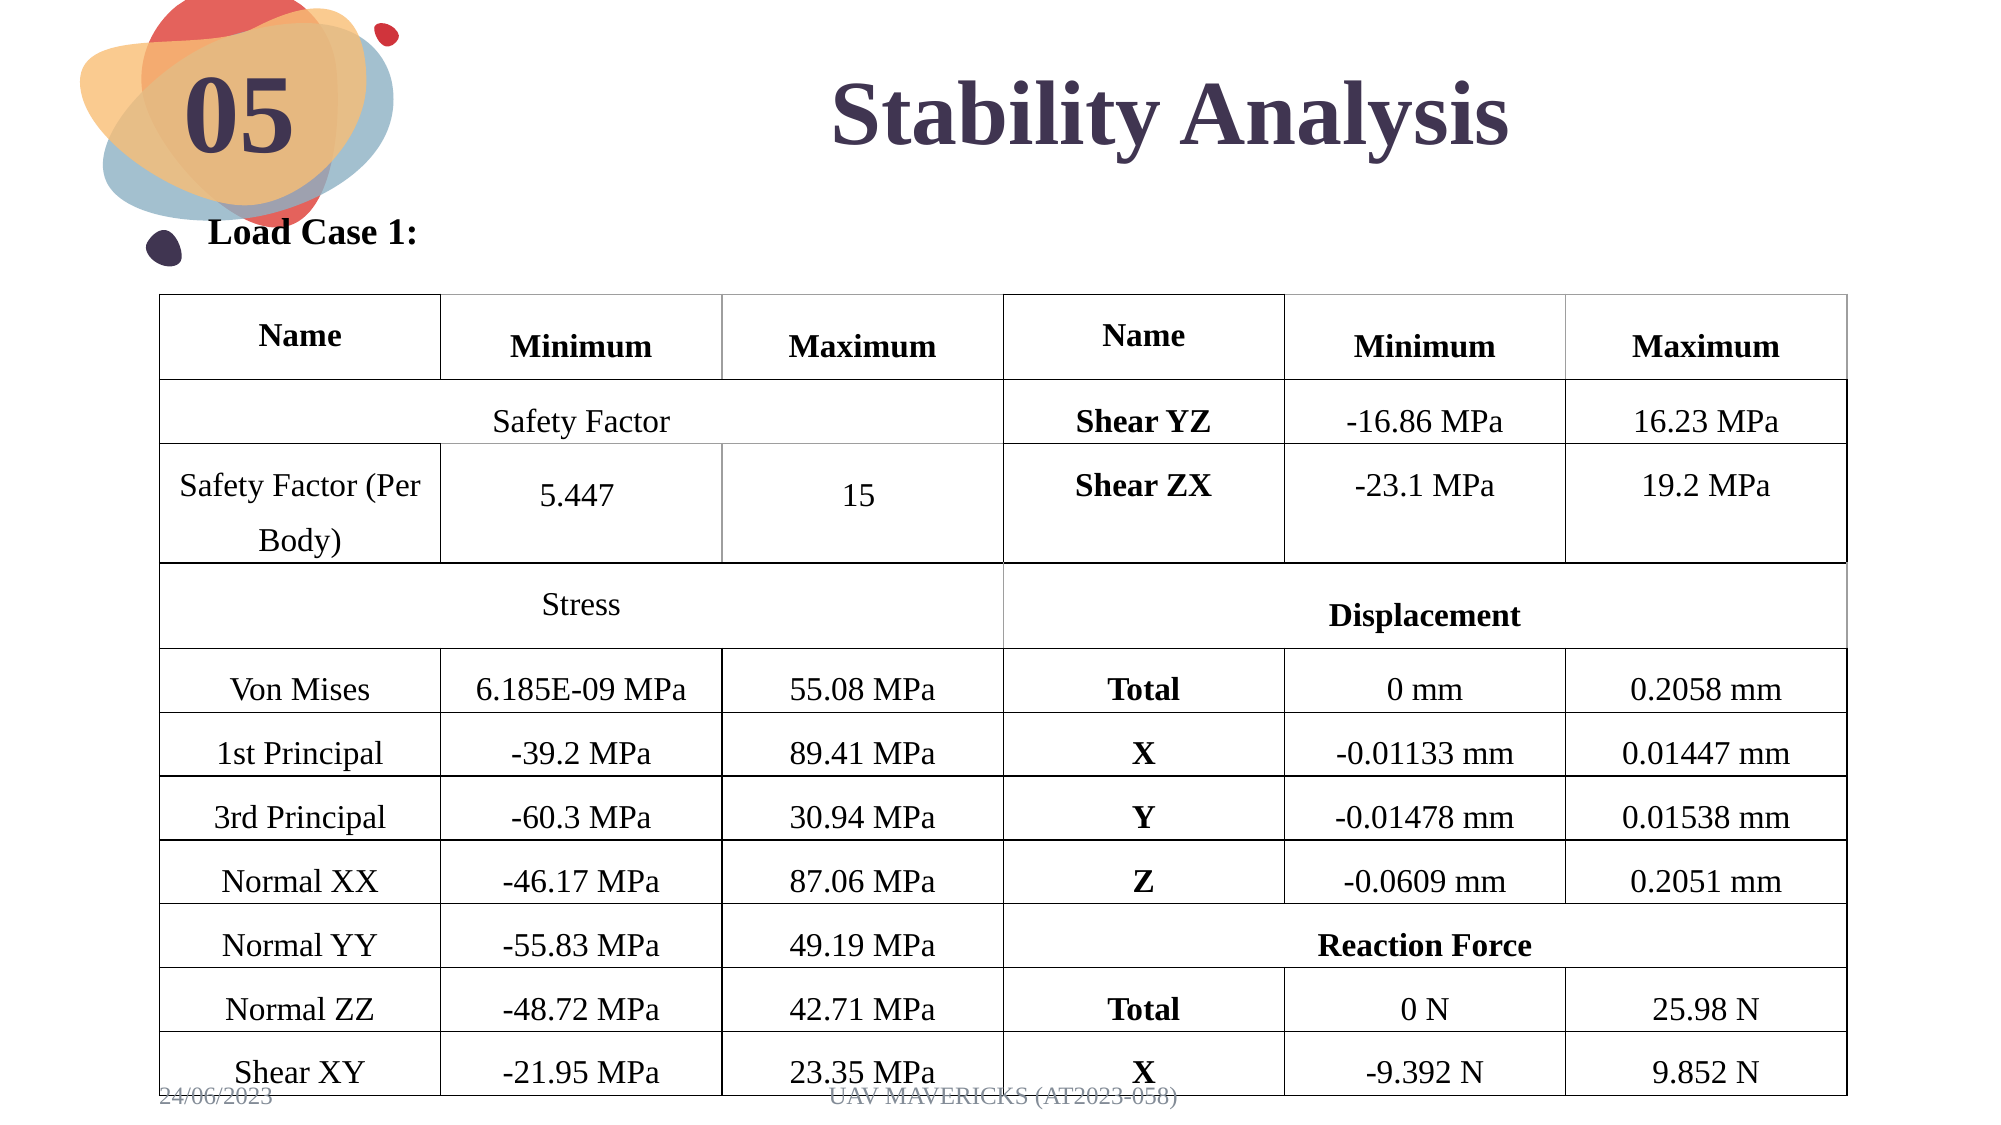

# Stability Analysis
05
Load Case 1:
| Name | Minimum | Maximum | Name | Minimum | Maximum |
| --- | --- | --- | --- | --- | --- |
| Safety Factor |  |  | Shear YZ | -16.86 MPa | 16.23 MPa |
| Safety Factor (Per Body) | 5.447 | 15 | Shear ZX | -23.1 MPa | 19.2 MPa |
| Stress |  |  | Displacement |  |  |
| Von Mises | 6.185E-09 MPa | 55.08 MPa | Total | 0 mm | 0.2058 mm |
| 1st Principal | -39.2 MPa | 89.41 MPa | X | -0.01133 mm | 0.01447 mm |
| 3rd Principal | -60.3 MPa | 30.94 MPa | Y | -0.01478 mm | 0.01538 mm |
| Normal XX | -46.17 MPa | 87.06 MPa | Z | -0.0609 mm | 0.2051 mm |
| Normal YY | -55.83 MPa | 49.19 MPa | Reaction Force |  |  |
| Normal ZZ | -48.72 MPa | 42.71 MPa | Total | 0 N | 25.98 N |
| Shear XY | -21.95 MPa | 23.35 MPa | X | -9.392 N | 9.852 N |
24/06/2023
UAV MAVERICKS (AT2023-058)